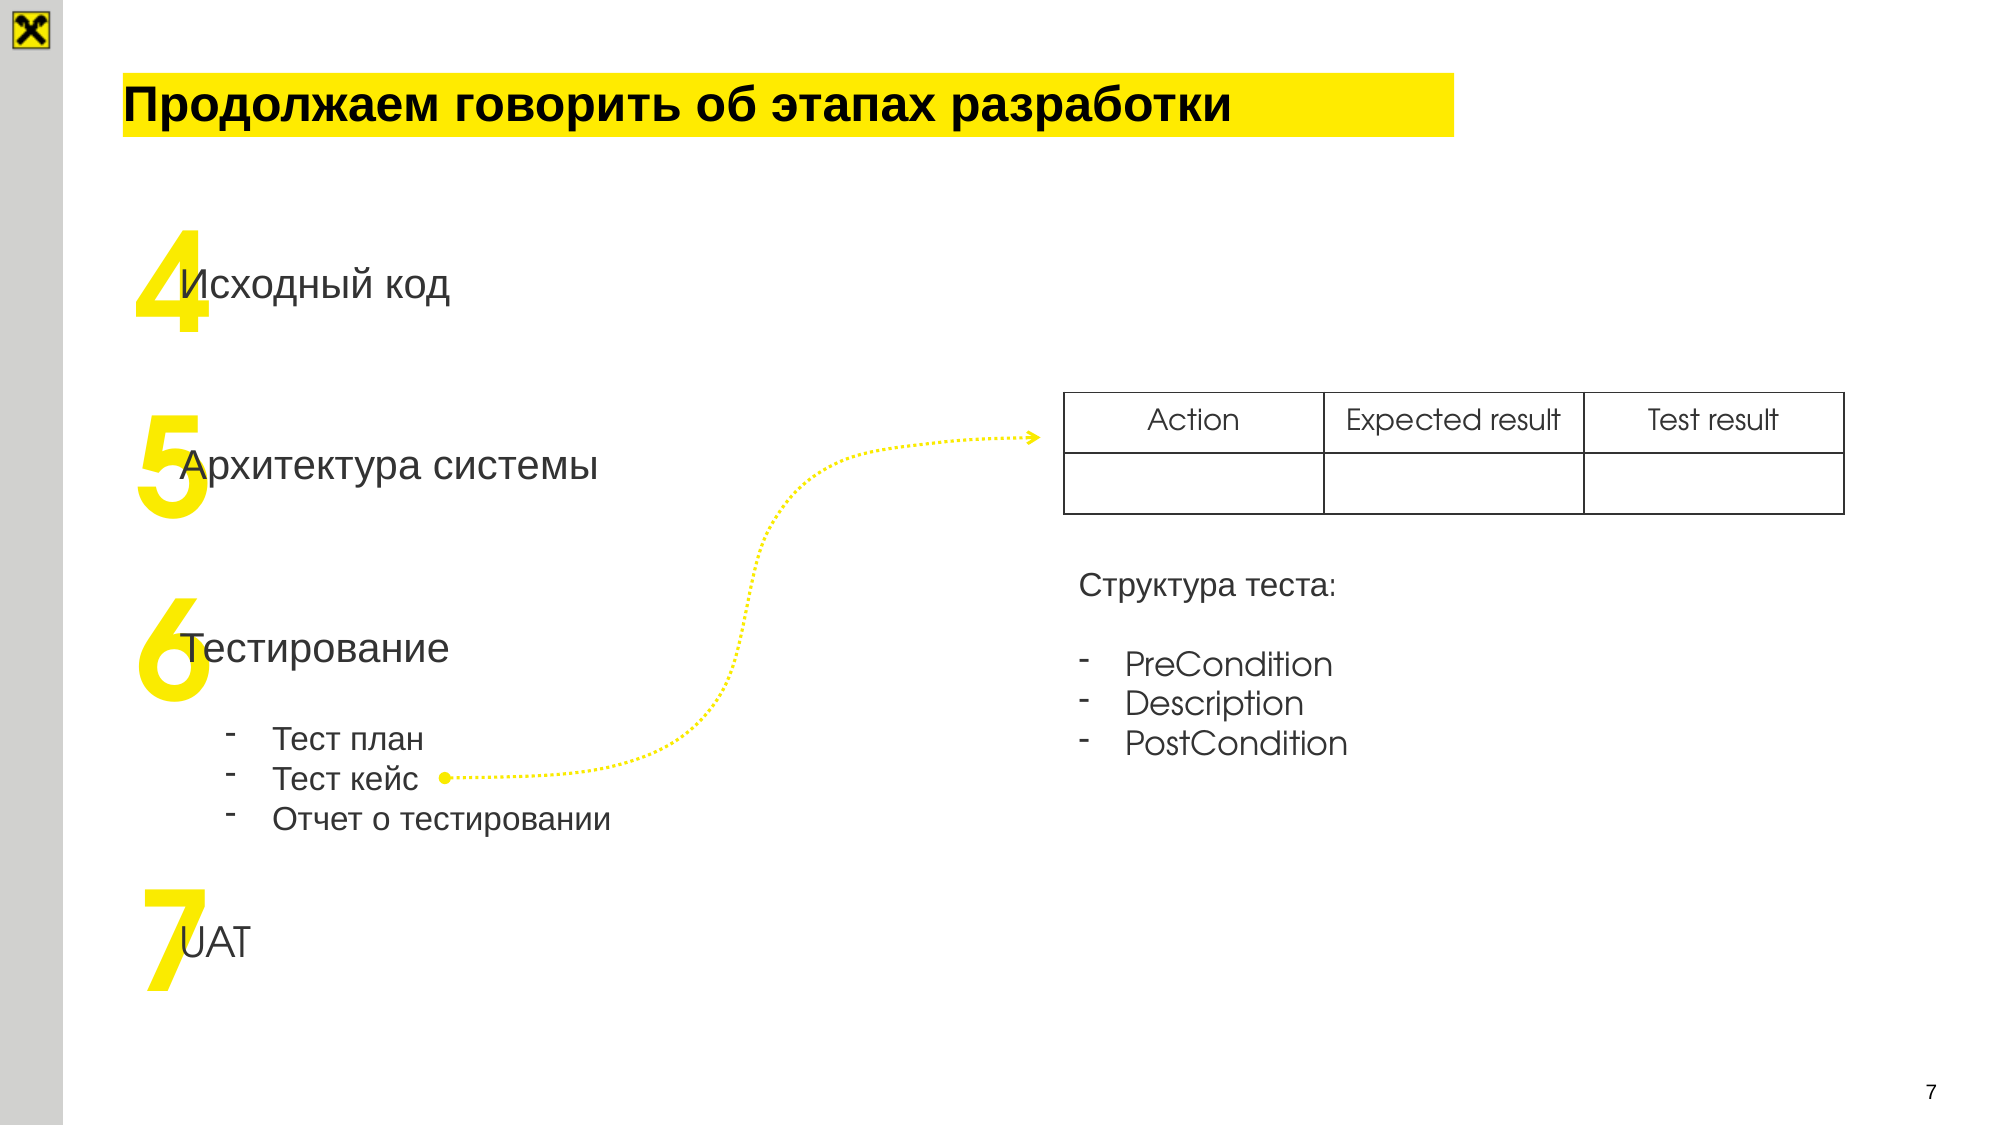

# Продолжаем говорить об этапах разработки
4
Исходный код
5
Архитектура системы
| Action | Expected result | Test result |
| --- | --- | --- |
|  |  |  |

6
Тестирование
Структура теста:

PreCondition
Description
PostCondition

Тест план
Тест кейс
Отчет о тестировании

7
UAT
7